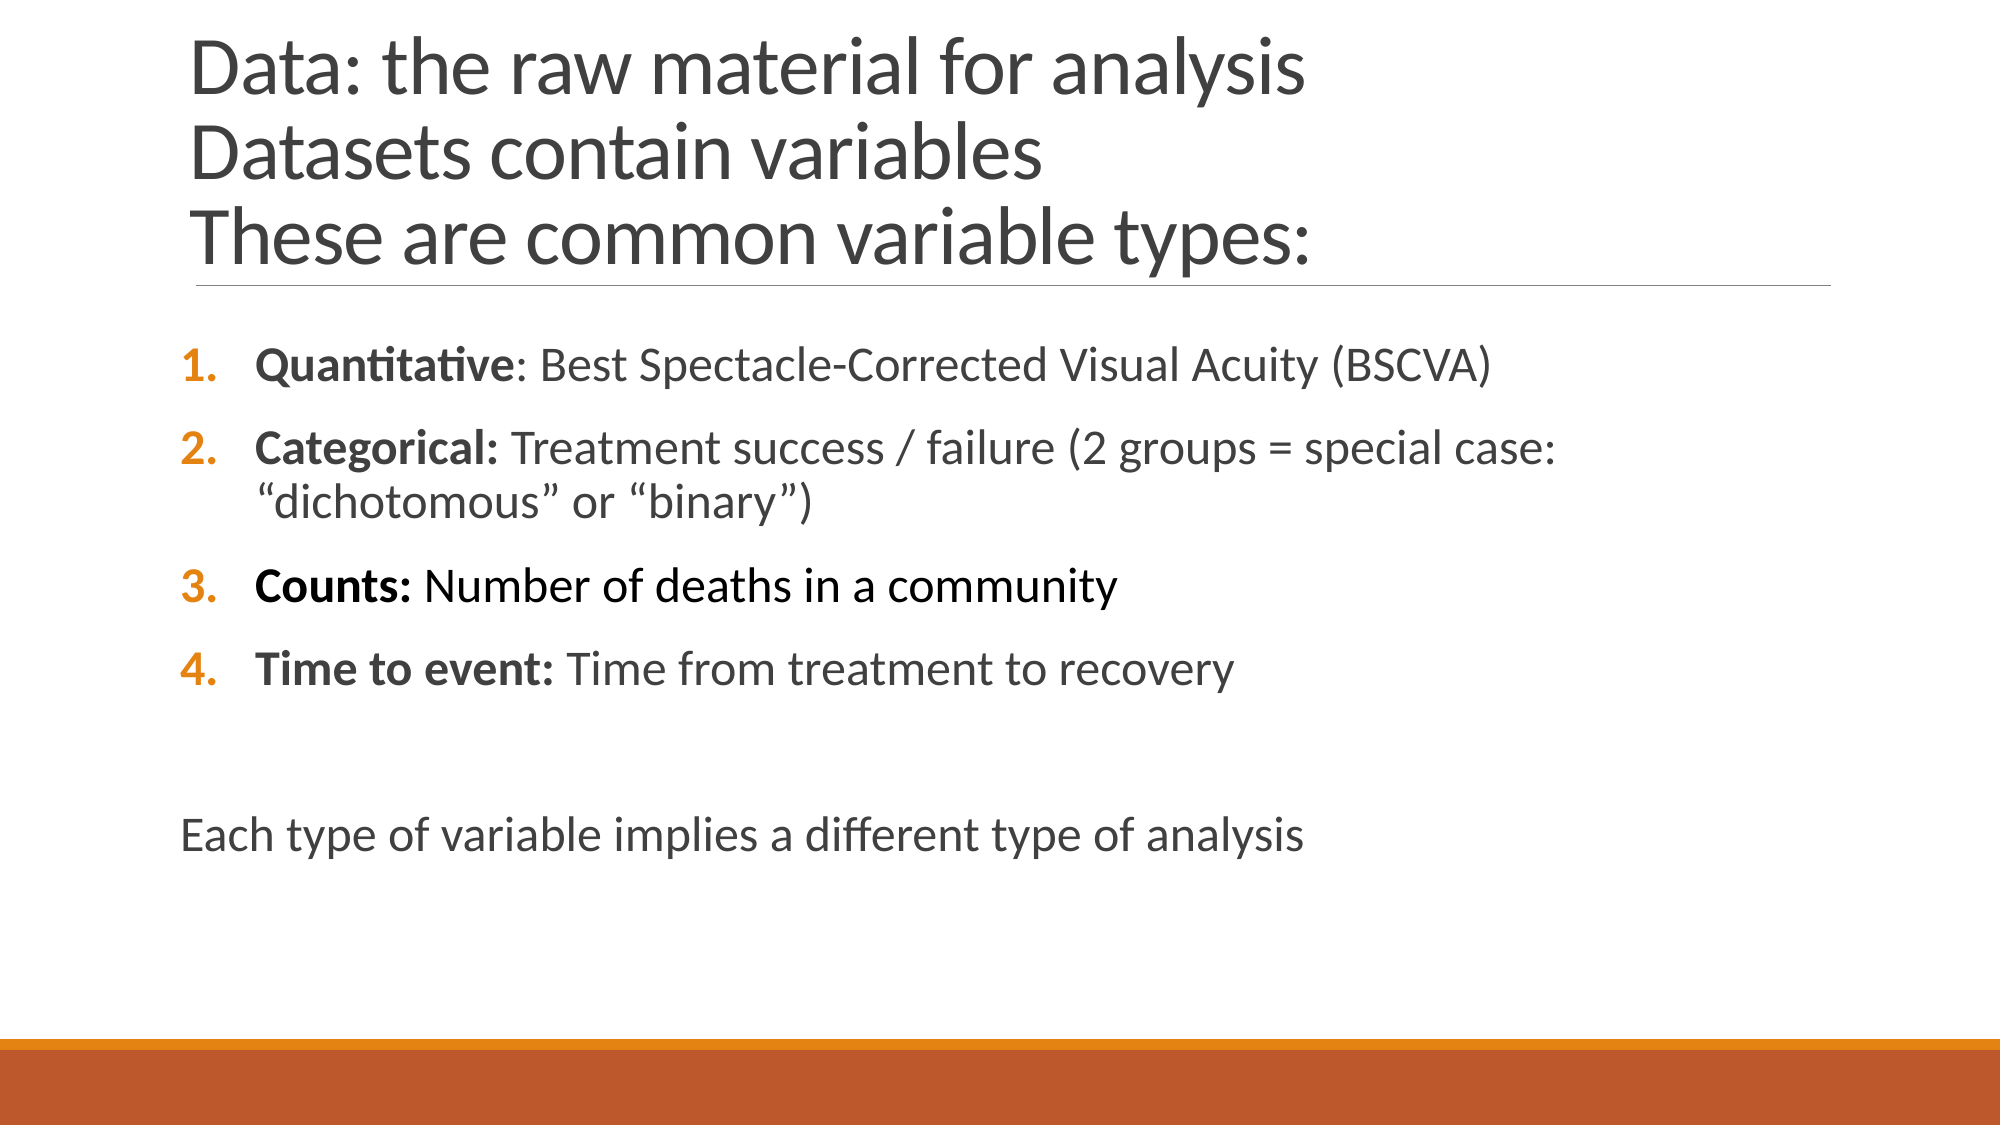

# Data: the raw material for analysis Datasets contain variables These are common variable types:
Quantitative: Best Spectacle-Corrected Visual Acuity (BSCVA)
Categorical: Treatment success / failure (2 groups = special case: “dichotomous” or “binary”)
Counts: Number of deaths in a community
Time to event: Time from treatment to recovery

Each type of variable implies a different type of analysis